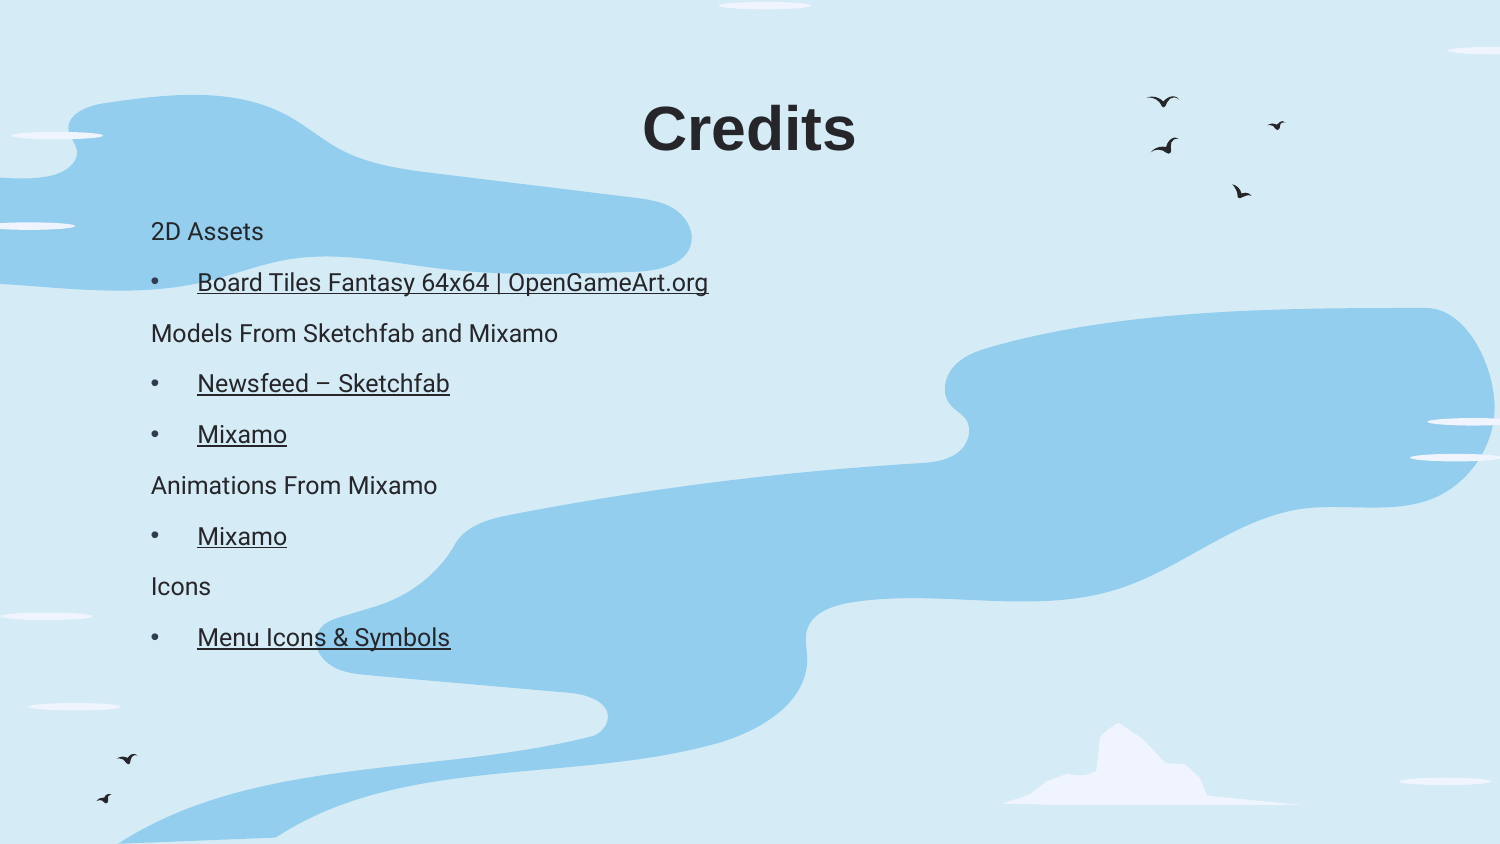

# Credits
2D Assets
Board Tiles Fantasy 64x64 | OpenGameArt.org
Models From Sketchfab and Mixamo
Newsfeed – Sketchfab
Mixamo
Animations From Mixamo
Mixamo
Icons
Menu Icons & Symbols